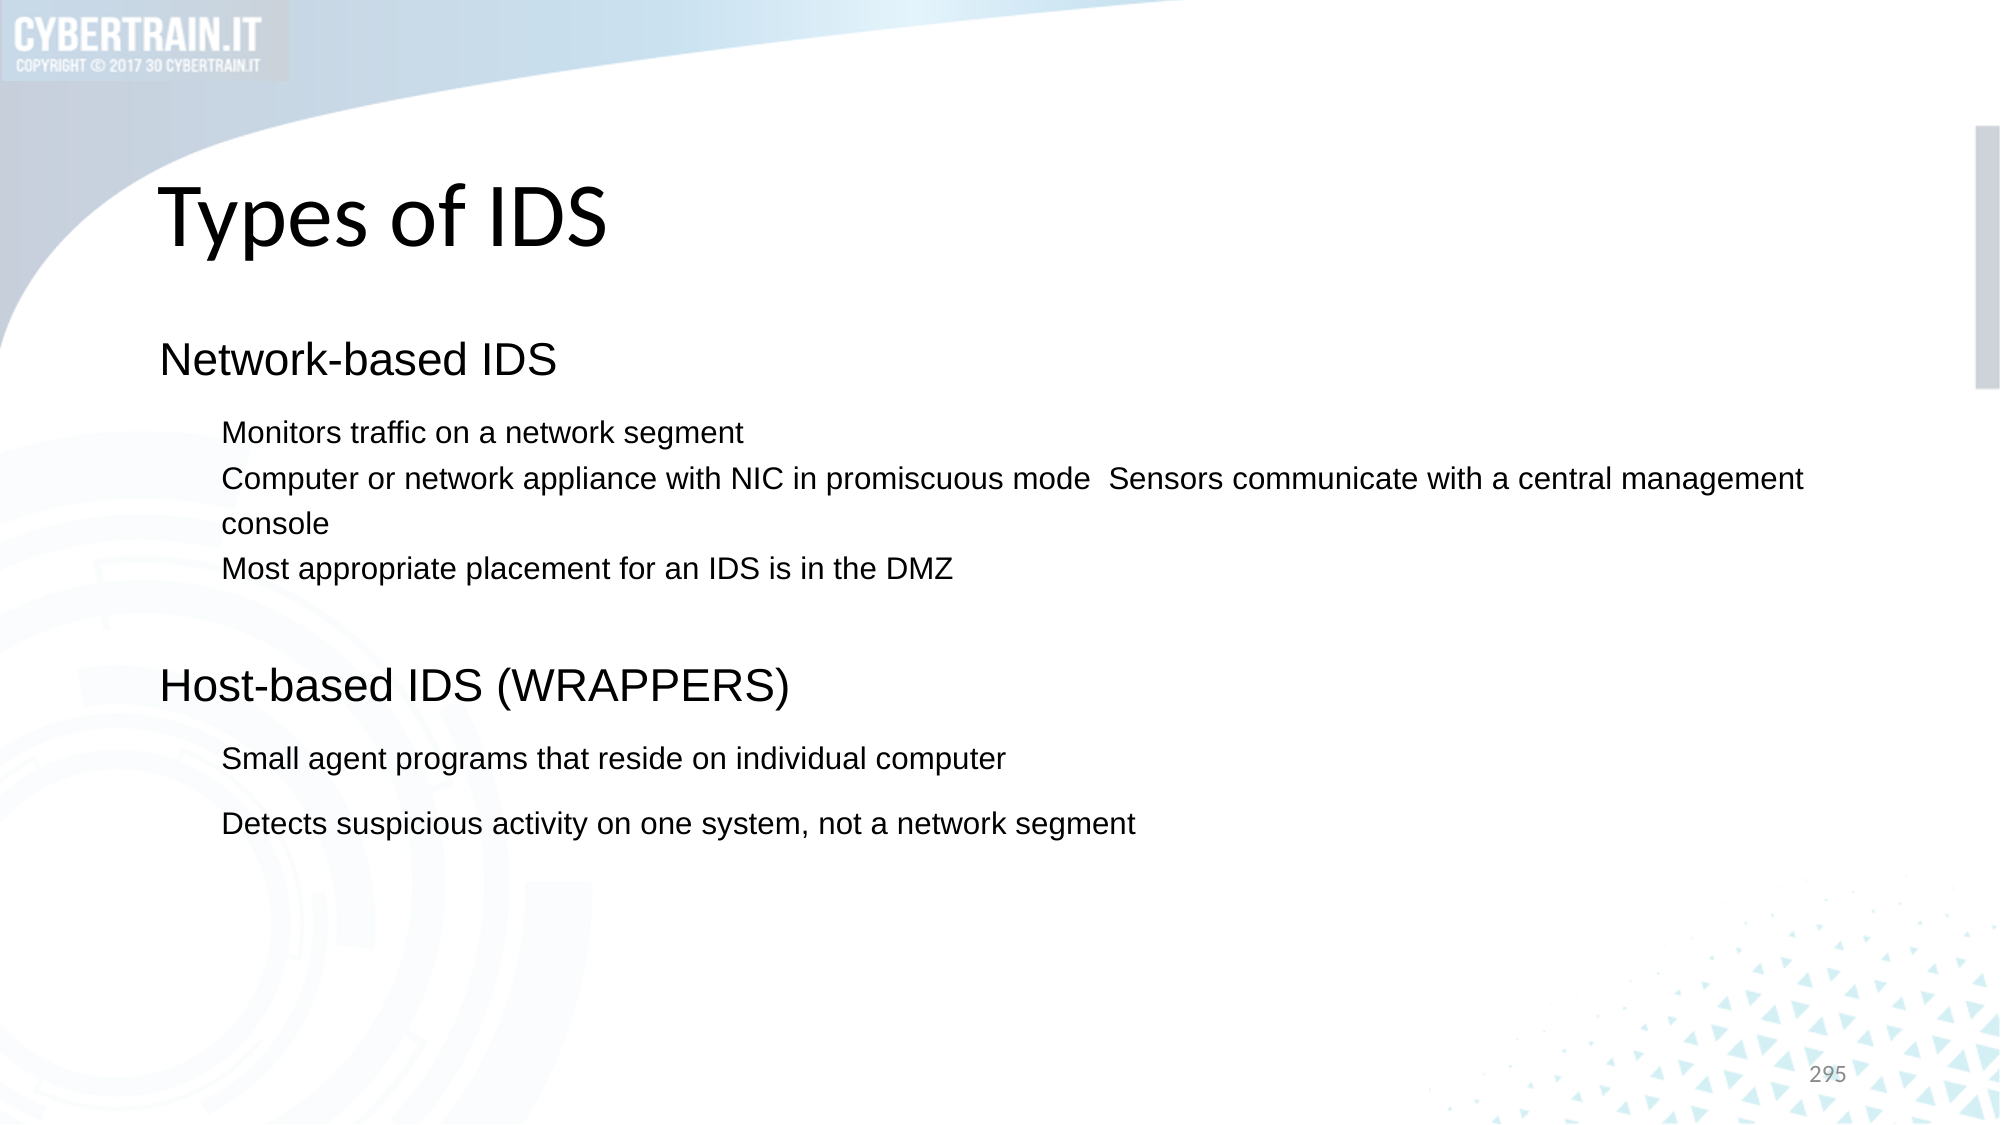

# Types of IDS
Network-based IDS
Monitors traffic on a network segment
Computer or network appliance with NIC in promiscuous mode  Sensors communicate with a central management console
Most appropriate placement for an IDS is in the DMZ

Host-based IDS (WRAPPERS)
Small agent programs that reside on individual computer
Detects suspicious activity on one system, not a network segment

295